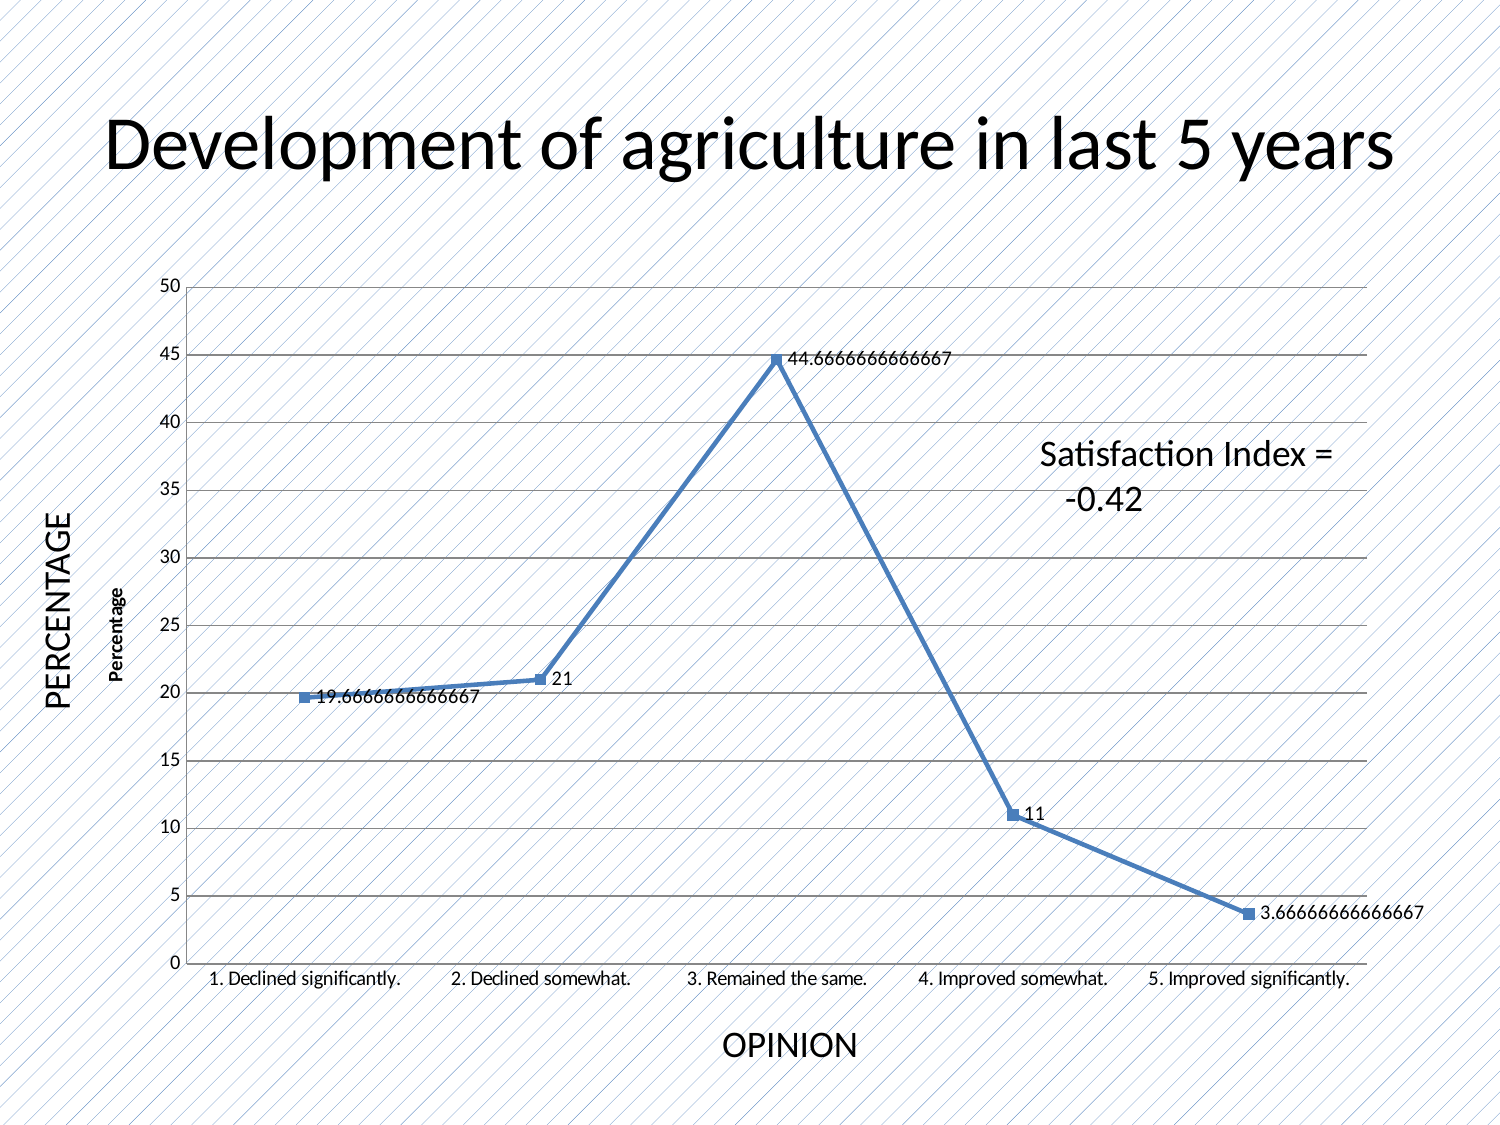

# Development of agriculture in last 5 years

### Chart

| Category |  |
|---|---|
| 1. Declined significantly. | 19.666666666666664 |
| 2. Declined somewhat. | 21.0 |
| 3. Remained the same. | 44.666666666666664 |
| 4. Improved somewhat. | 11.0 |
| 5. Improved significantly. | 3.6666666666666665 |
Satisfaction Index =        -0.42
PERCENTAGE
OPINION